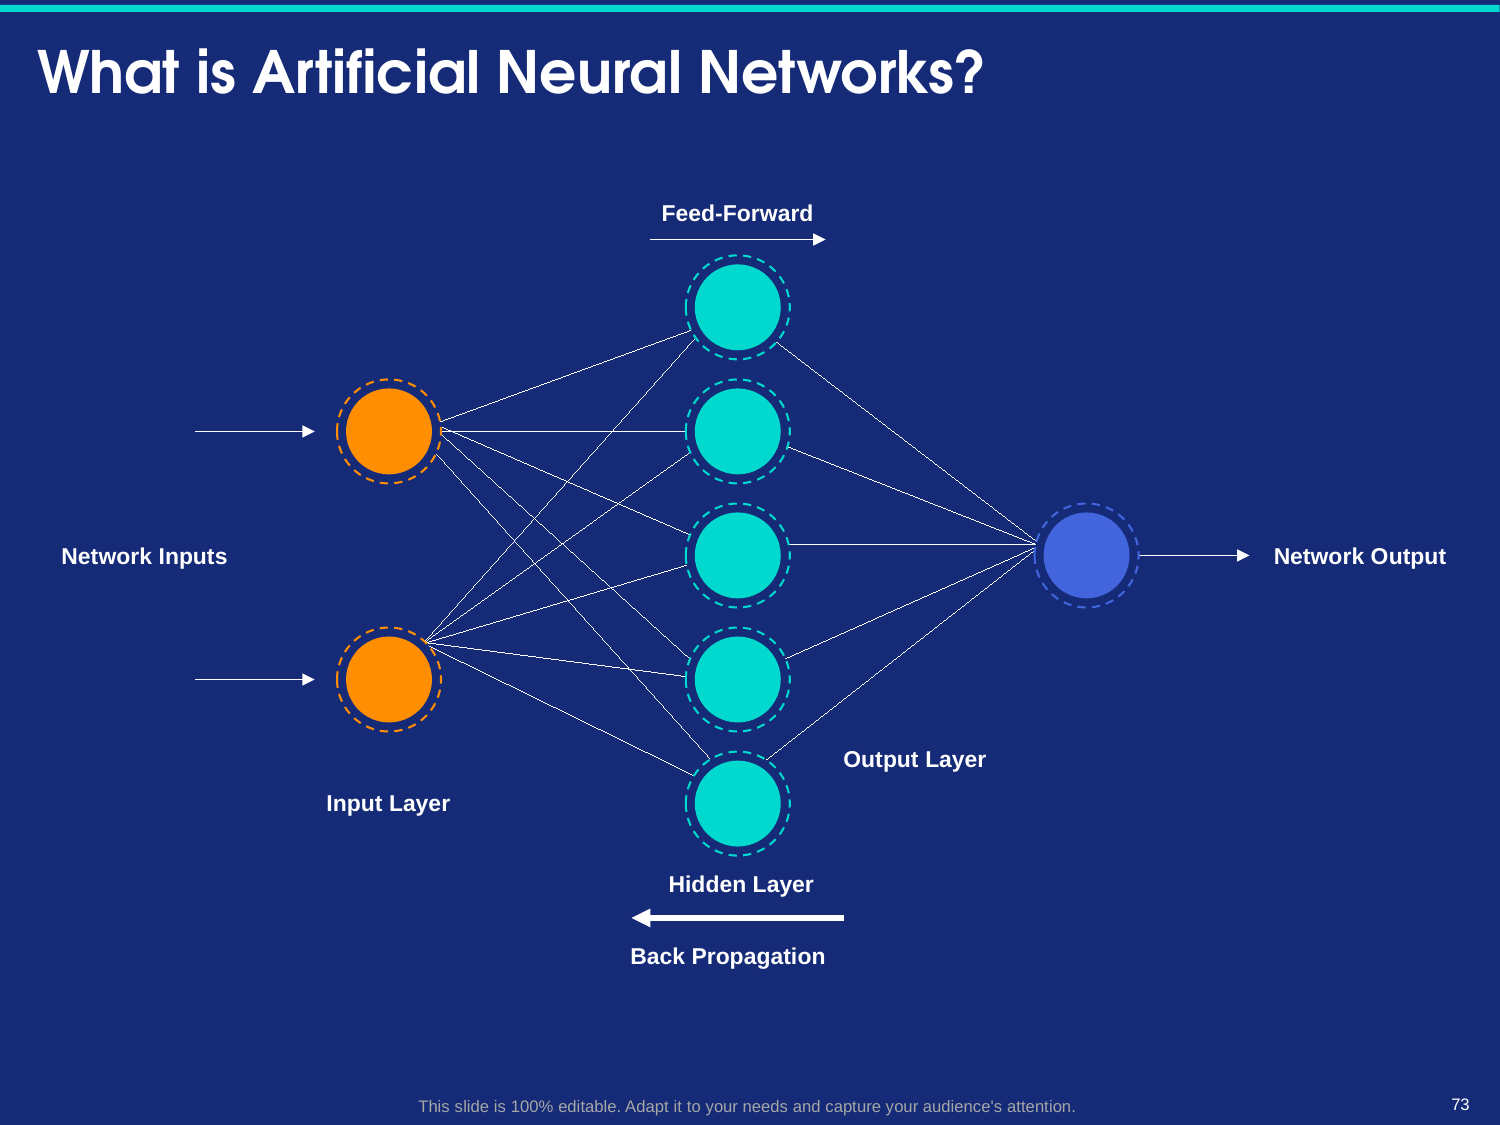

# What is Artificial Neural Networks?
Feed-Forward

Network Inputs
Network Output

Output Layer

Input Layer
Hidden Layer
Back Propagation
73
This slide is 100% editable. Adapt it to your needs and capture your audience's attention.